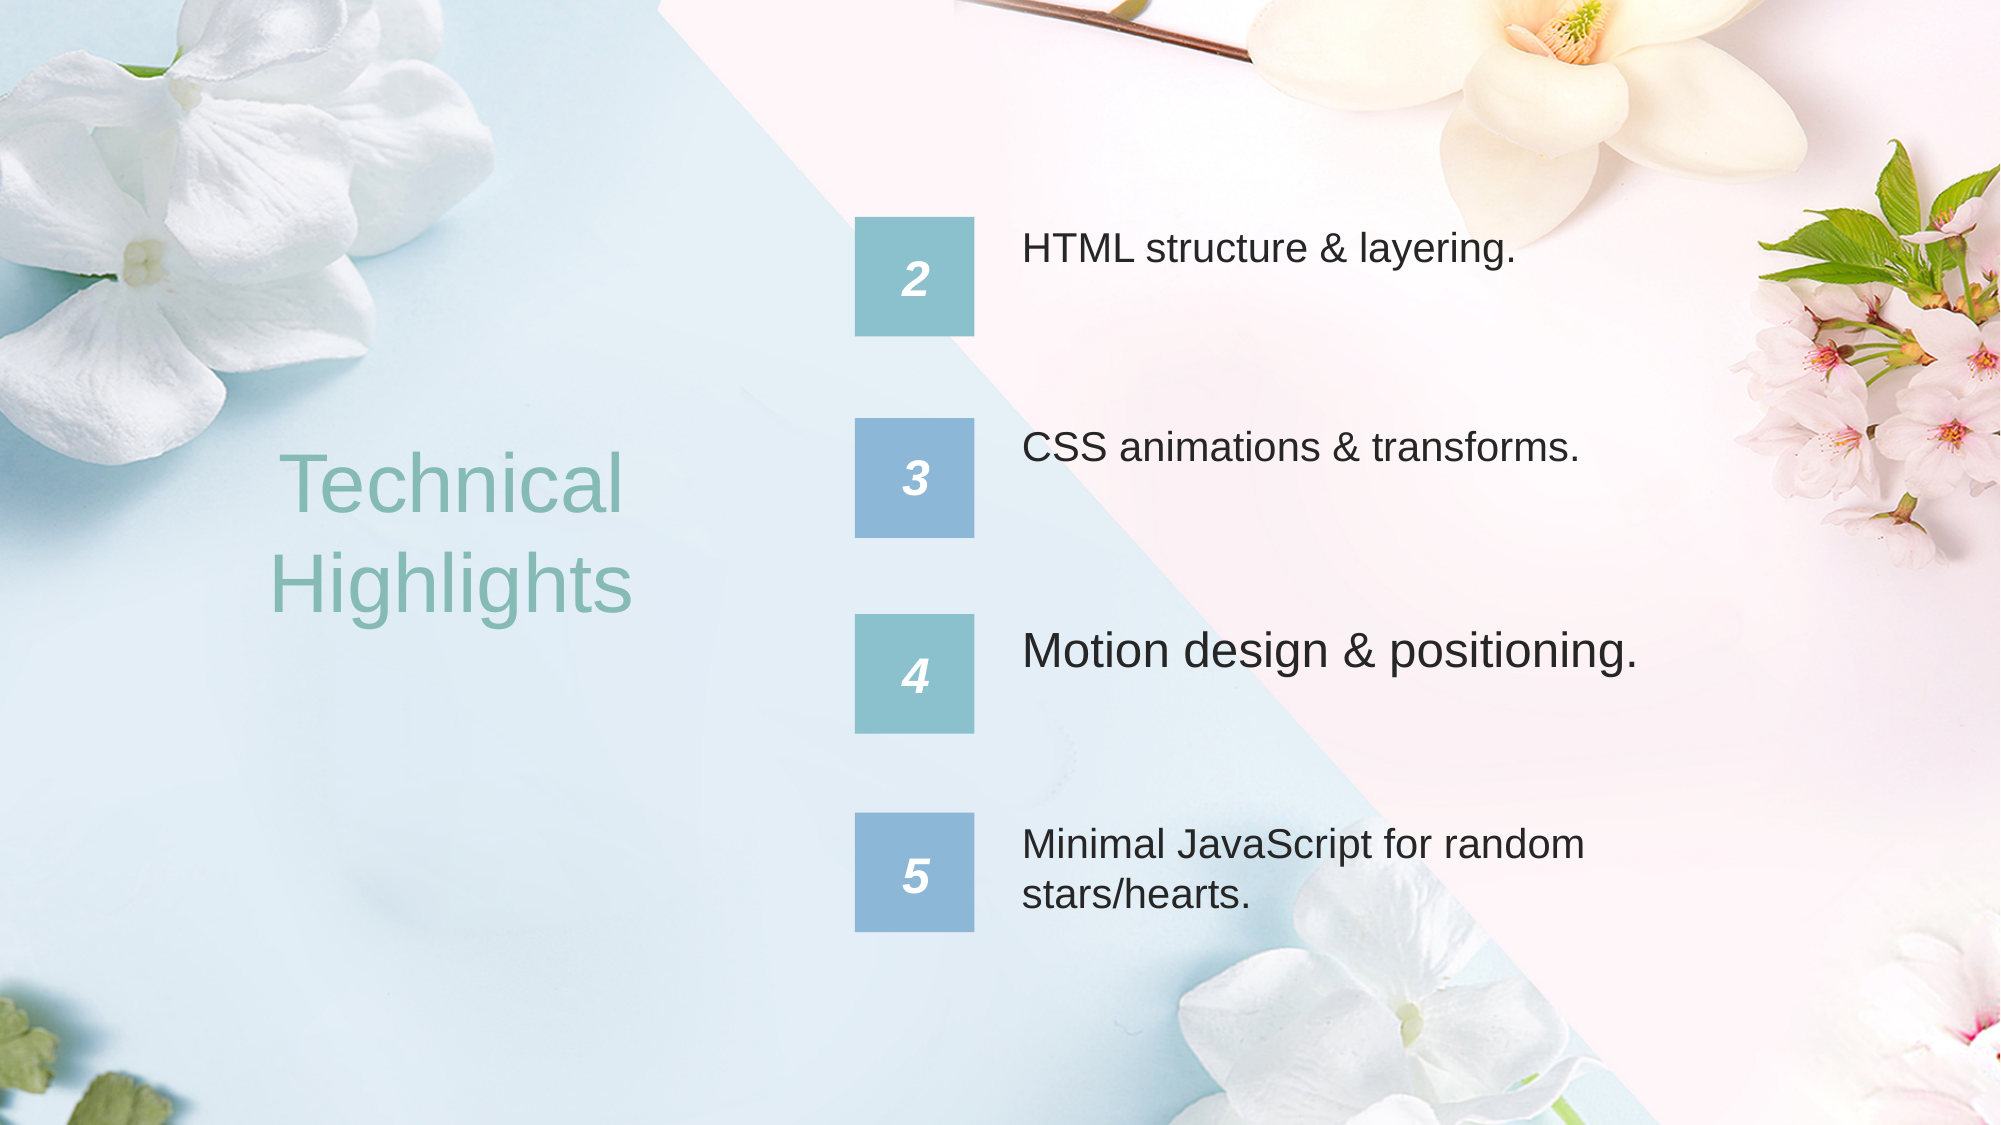

HTML structure & layering.

2
CSS animations & transforms.

Technical Highlights
3
Motion design & positioning.

4
Minimal JavaScript for random stars/hearts.

5